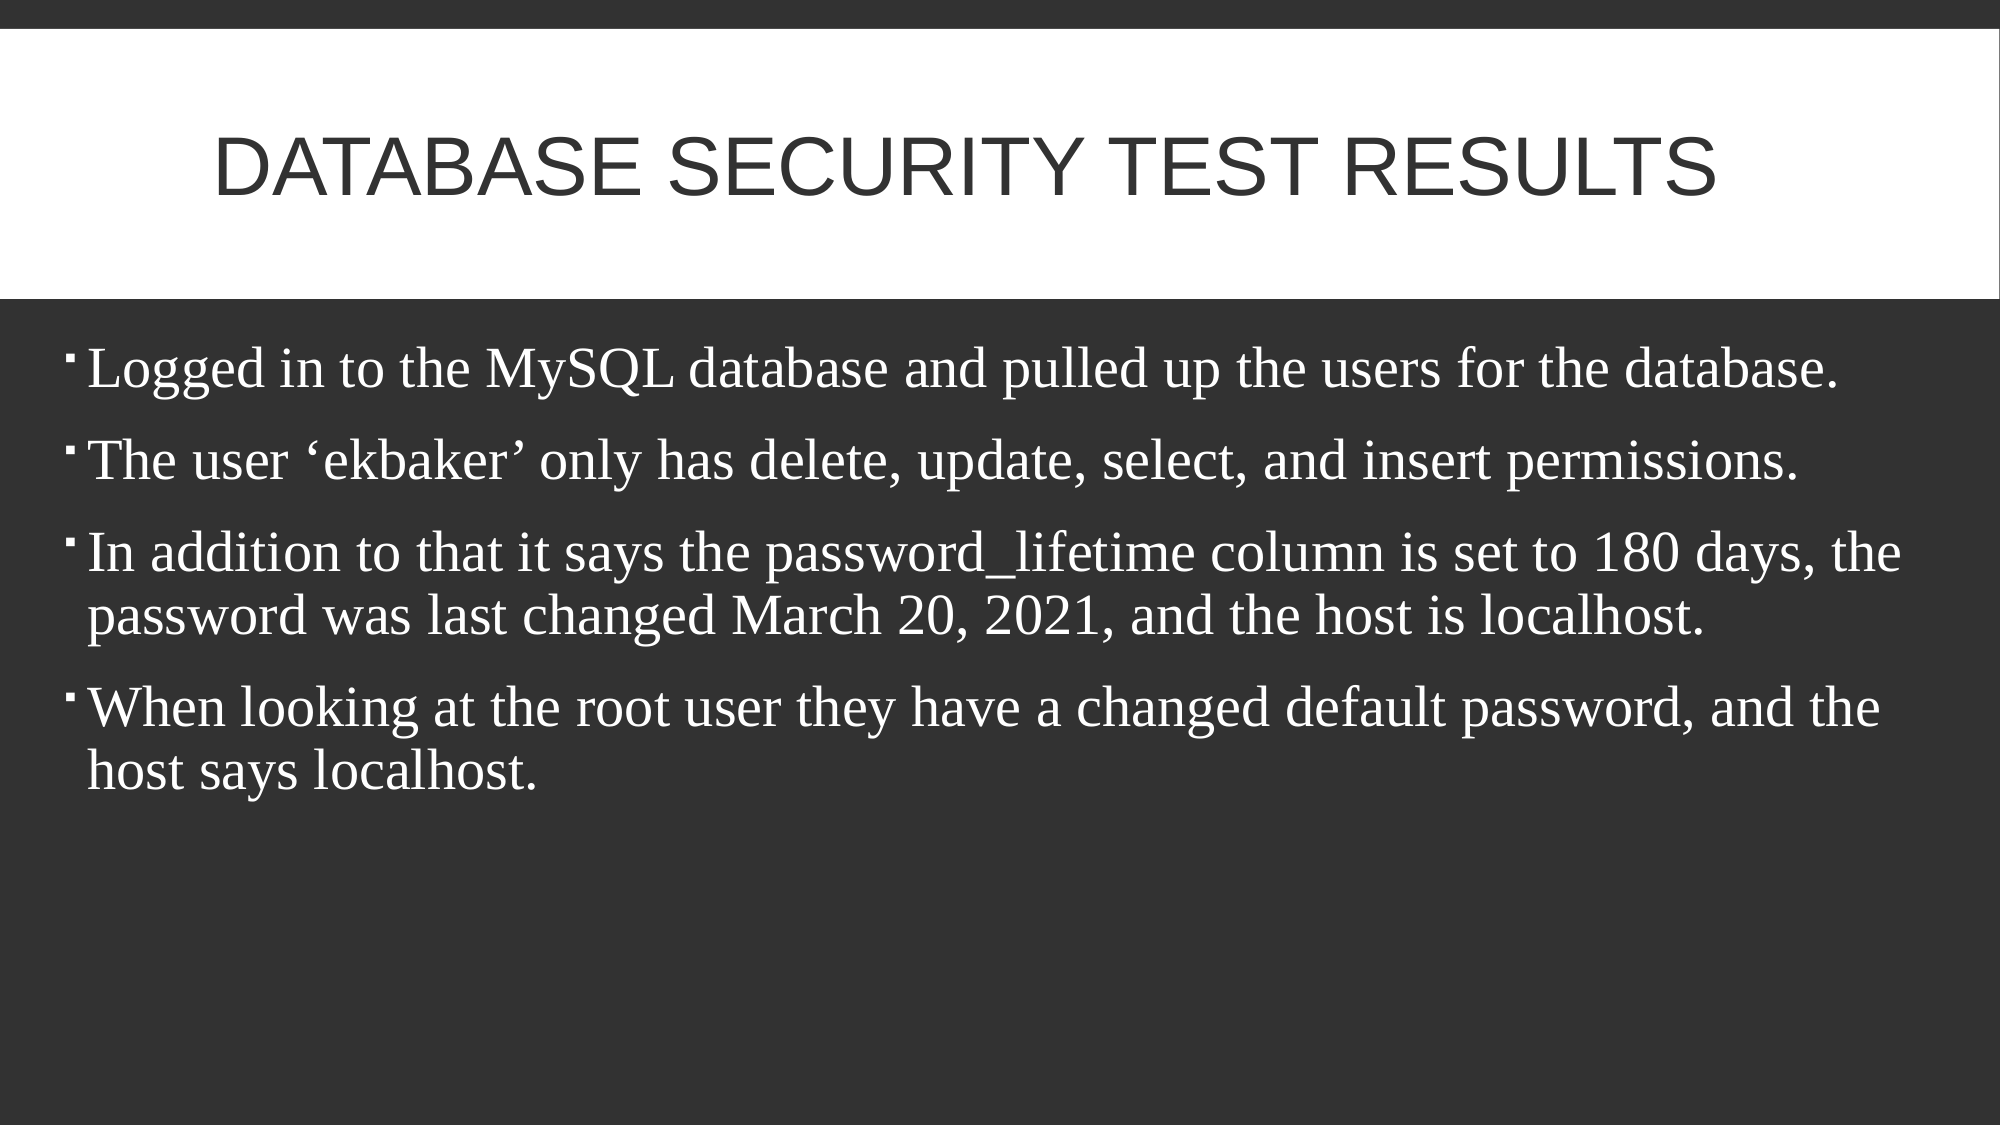

# Database security test results
Logged in to the MySQL database and pulled up the users for the database.
The user ‘ekbaker’ only has delete, update, select, and insert permissions.
In addition to that it says the password_lifetime column is set to 180 days, the password was last changed March 20, 2021, and the host is localhost.
When looking at the root user they have a changed default password, and the host says localhost.